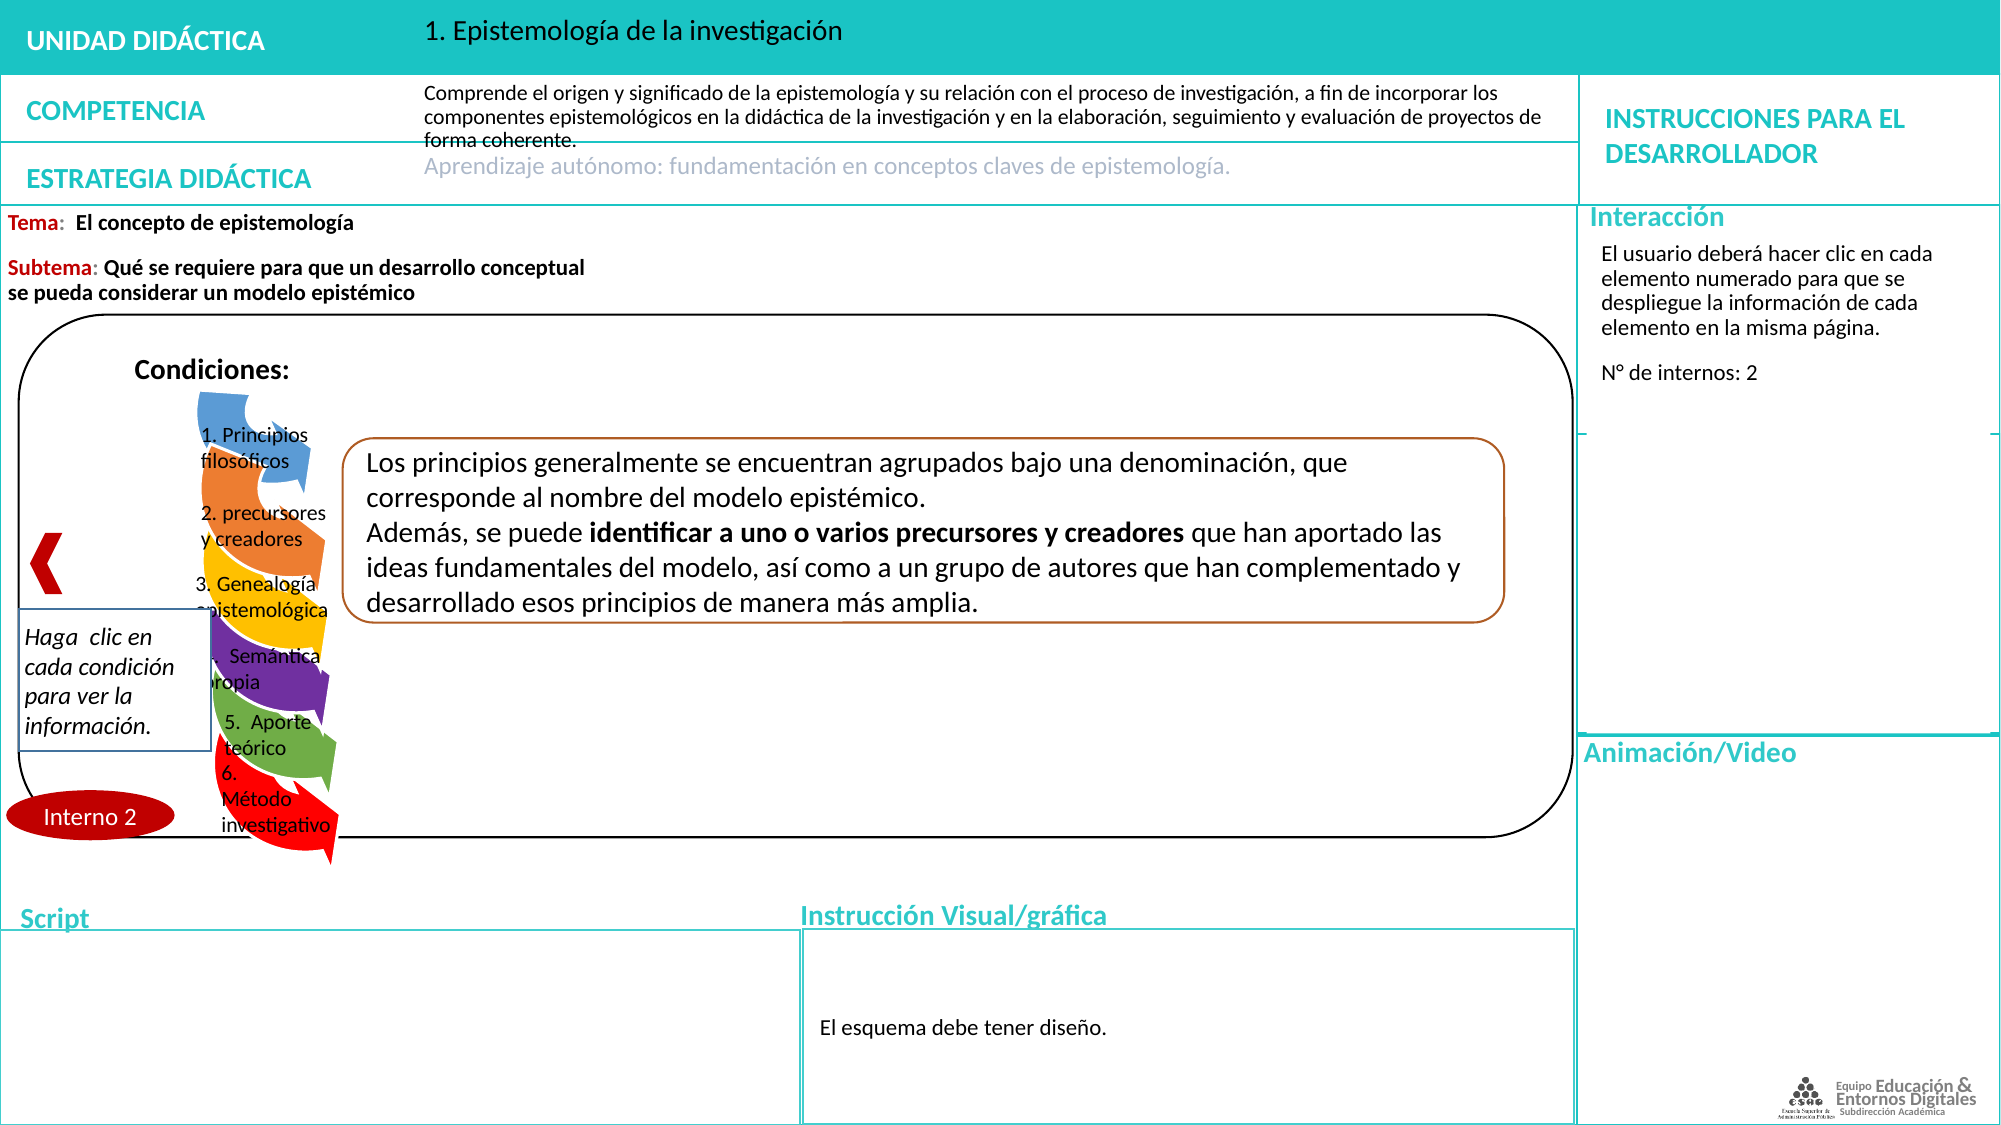

1. Epistemología de la investigación
Comprende el origen y significado de la epistemología y su relación con el proceso de investigación, a fin de incorporar los componentes epistemológicos en la didáctica de la investigación y en la elaboración, seguimiento y evaluación de proyectos de forma coherente.
Aprendizaje autónomo: fundamentación en conceptos claves de epistemología.
Tema:  El concepto de epistemología
Subtema: Qué se requiere para que un desarrollo conceptual se pueda considerar un modelo epistémico

El usuario deberá hacer clic en cada elemento numerado para que se despliegue la información de cada elemento en la misma página.
N° de internos: 2

Condiciones:

1. Principios filosóficos

Los principios generalmente se encuentran agrupados bajo una denominación, que corresponde al nombre del modelo epistémico.
Además, se puede identificar a uno o varios precursores y creadores que han aportado las ideas fundamentales del modelo, así como a un grupo de autores que han complementado y desarrollado esos principios de manera más amplia.

2. precursores y creadores

3. Genealogía epistemológica
Haga  clic en cada condición para ver la información.

4.  Semántica propia
5.  Aporte teórico
6.
Método investigativo

Interno 2

El esquema debe tener diseño.